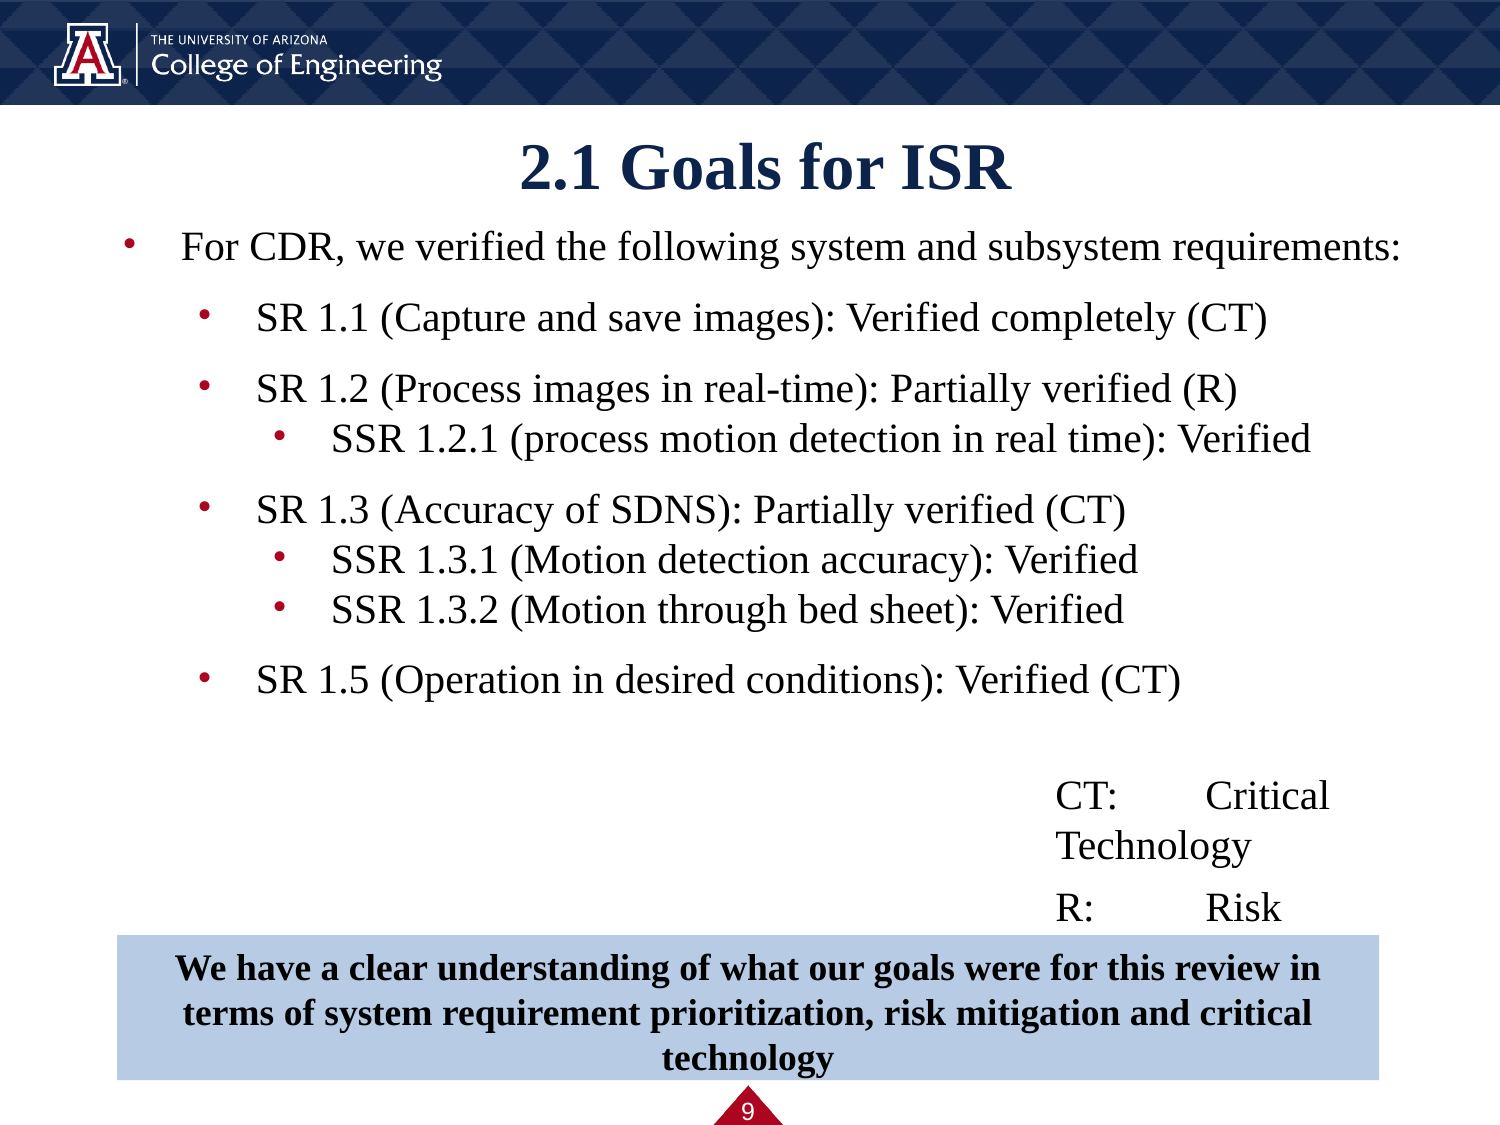

# 2.1 Goals for ISR
For CDR, we verified the following system and subsystem requirements:
SR 1.1 (Capture and save images): Verified completely (CT)
SR 1.2 (Process images in real-time): Partially verified (R)
SSR 1.2.1 (process motion detection in real time): Verified
SR 1.3 (Accuracy of SDNS): Partially verified (CT)
SSR 1.3.1 (Motion detection accuracy): Verified
SSR 1.3.2 (Motion through bed sheet): Verified
SR 1.5 (Operation in desired conditions): Verified (CT)
CT:	Critical Technology
R:	Risk
We have a clear understanding of what our goals were for this review in terms of system requirement prioritization, risk mitigation and critical technology
9